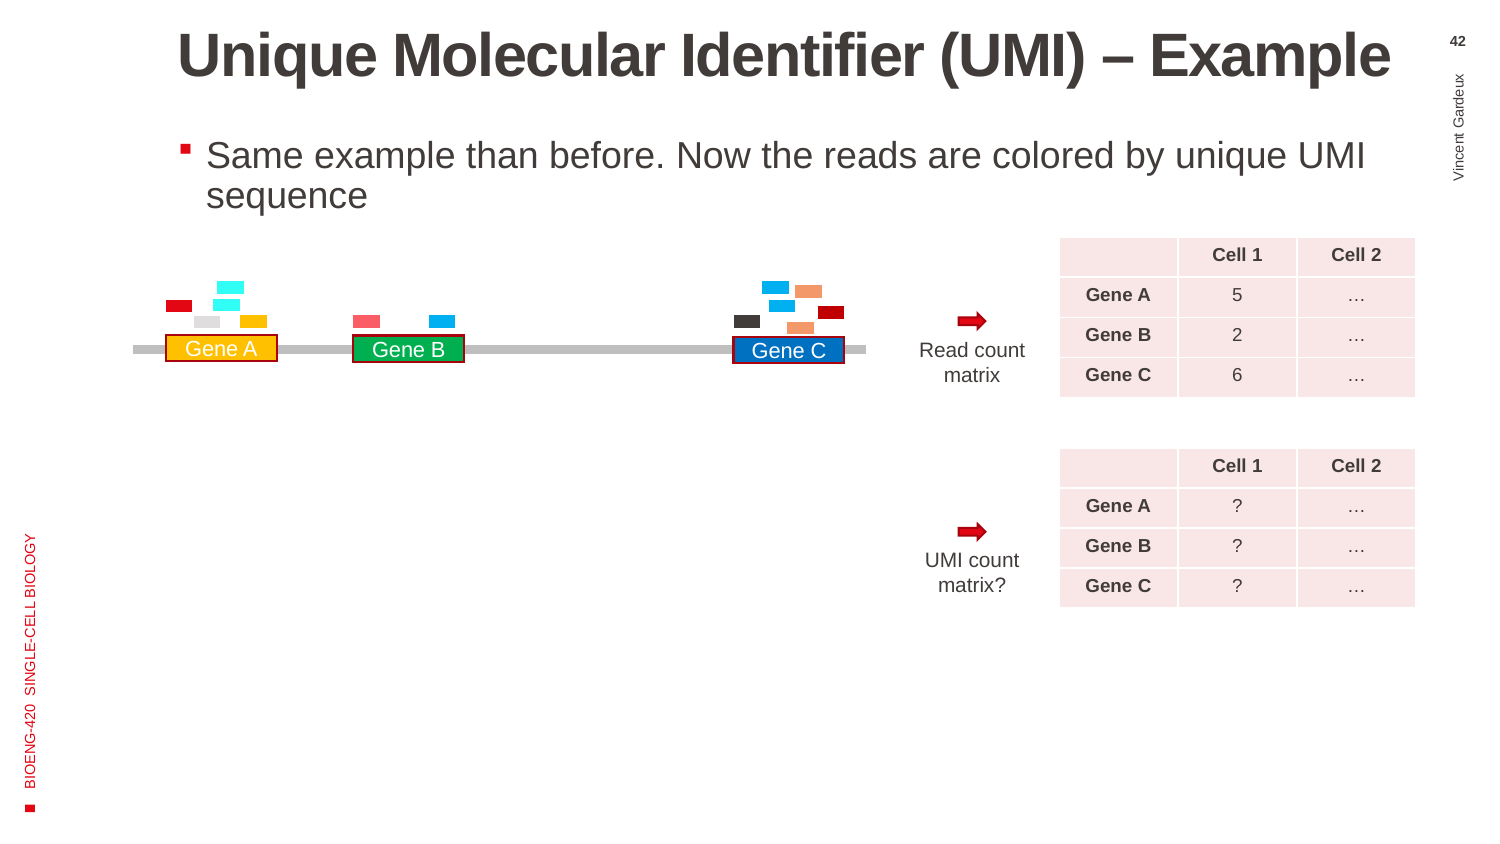

# Unique Molecular Identifier (UMI) – Example
42
Same example than before. Now the reads are colored by unique UMI sequence
|  | Cell 1 | Cell 2 |
| --- | --- | --- |
| Gene A | 5 | … |
| Gene B | 2 | … |
| Gene C | 6 | … |
Vincent Gardeux

Read count
matrix
Gene A
Gene B
Gene C
|  | Cell 1 | Cell 2 |
| --- | --- | --- |
| Gene A | ? | … |
| Gene B | ? | … |
| Gene C | ? | … |
BIOENG-420  SINGLE-CELL BIOLOGY

UMI count
matrix?